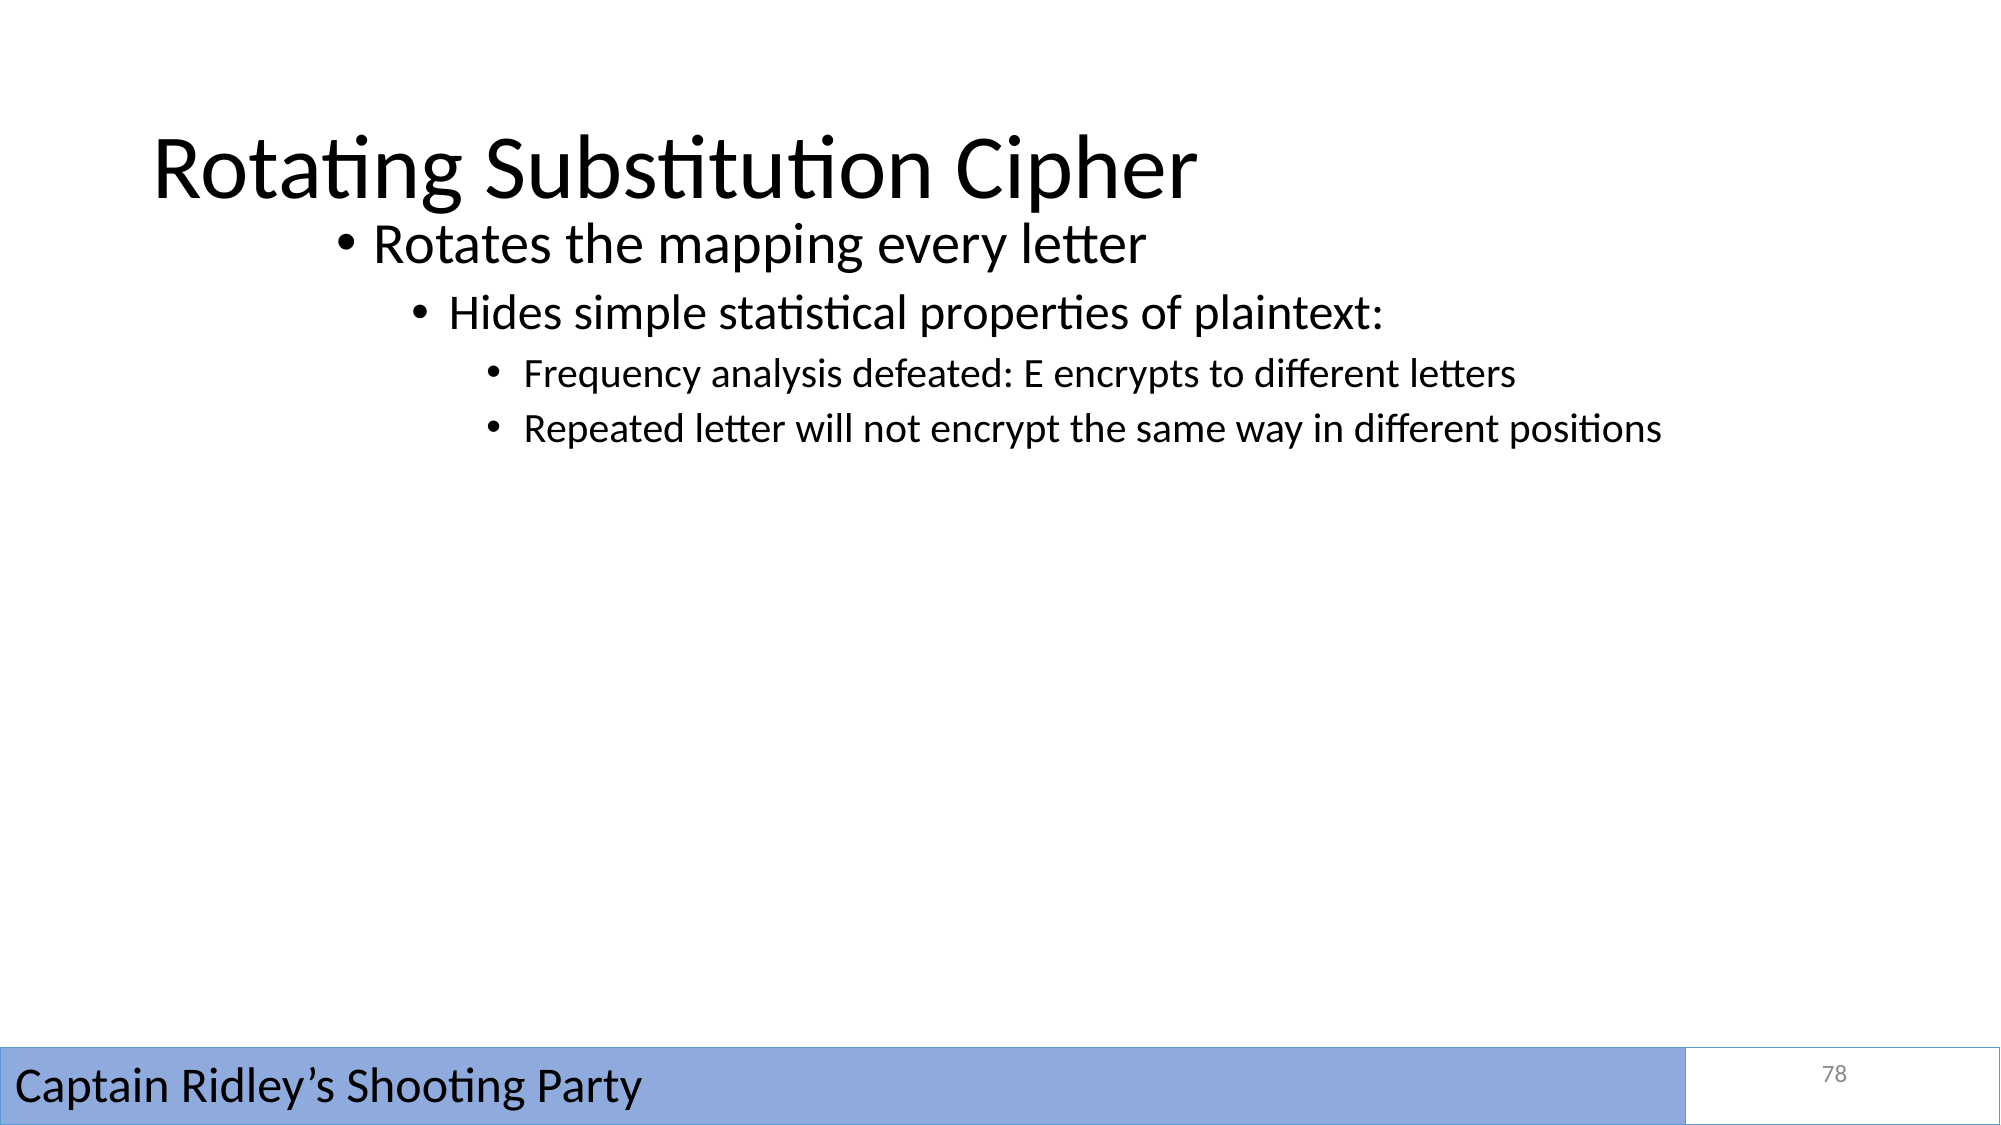

# Rotating Substitution Cipher
Rotates the mapping every letter
Hides simple statistical properties of plaintext:
Frequency analysis defeated: E encrypts to different letters
Repeated letter will not encrypt the same way in different positions
78
Captain Ridley’s Shooting Party